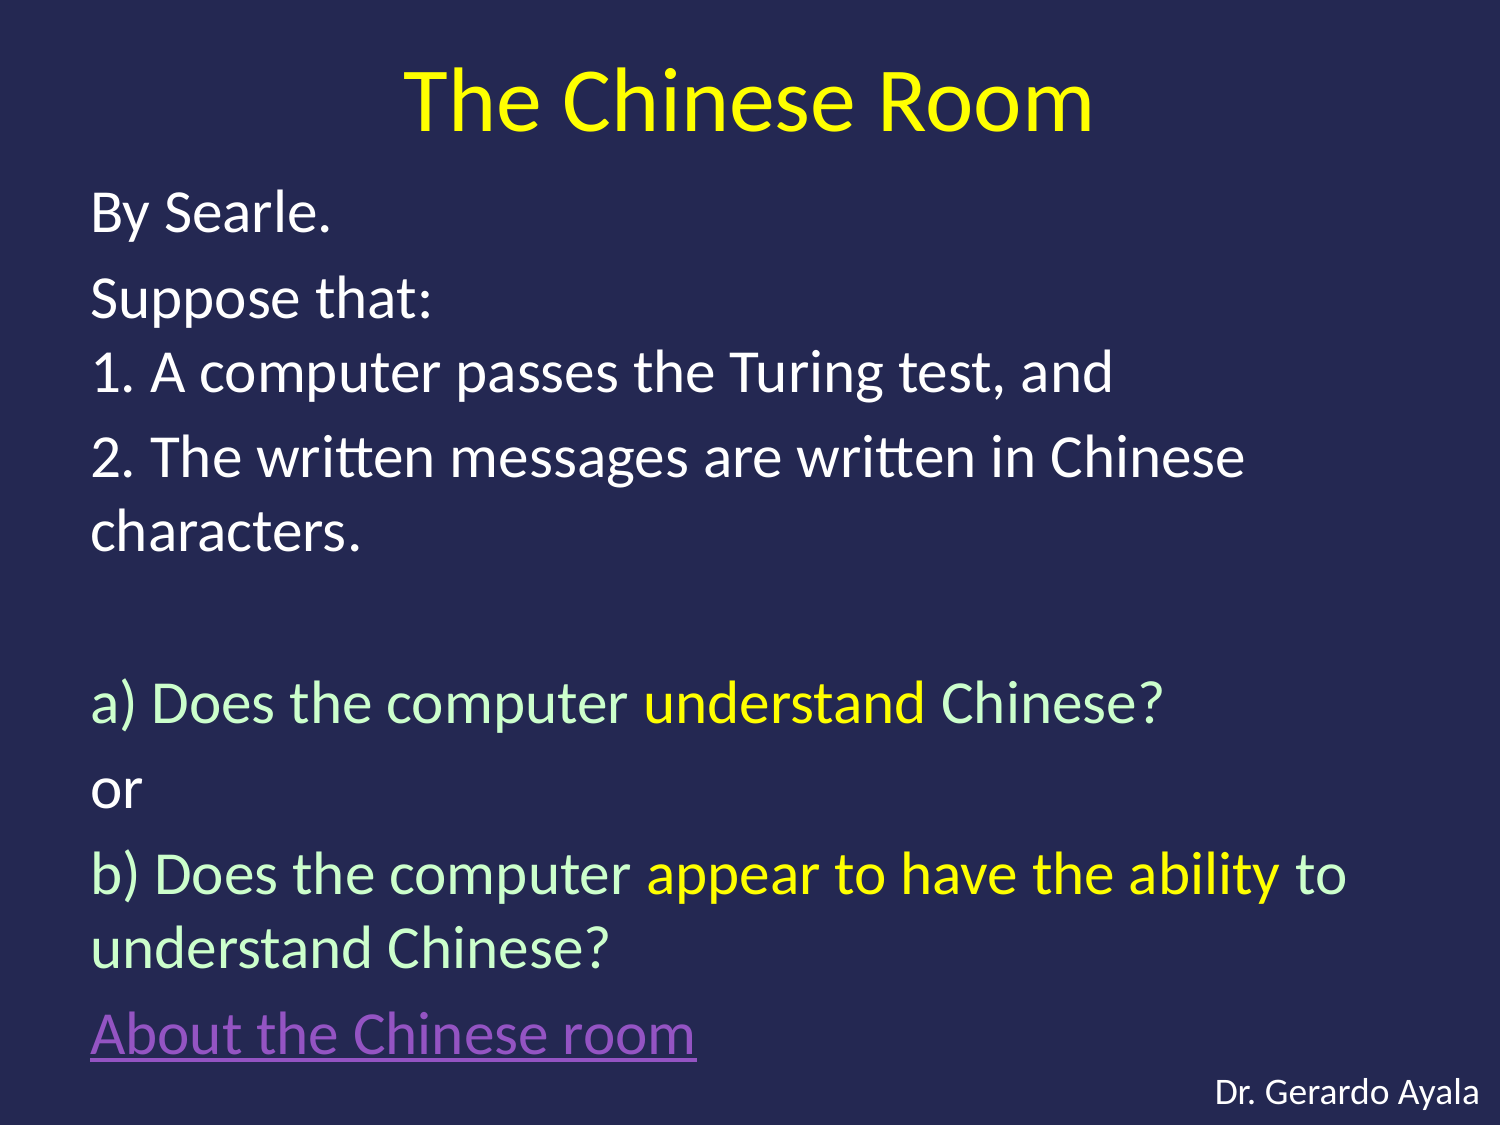

# The Chinese Room
By Searle.
Suppose that:
1. A computer passes the Turing test, and
2. The written messages are written in Chinese characters.

a) Does the computer understand Chinese?
or
b) Does the computer appear to have the ability to understand Chinese?
About the Chinese room

Dr. Gerardo Ayala